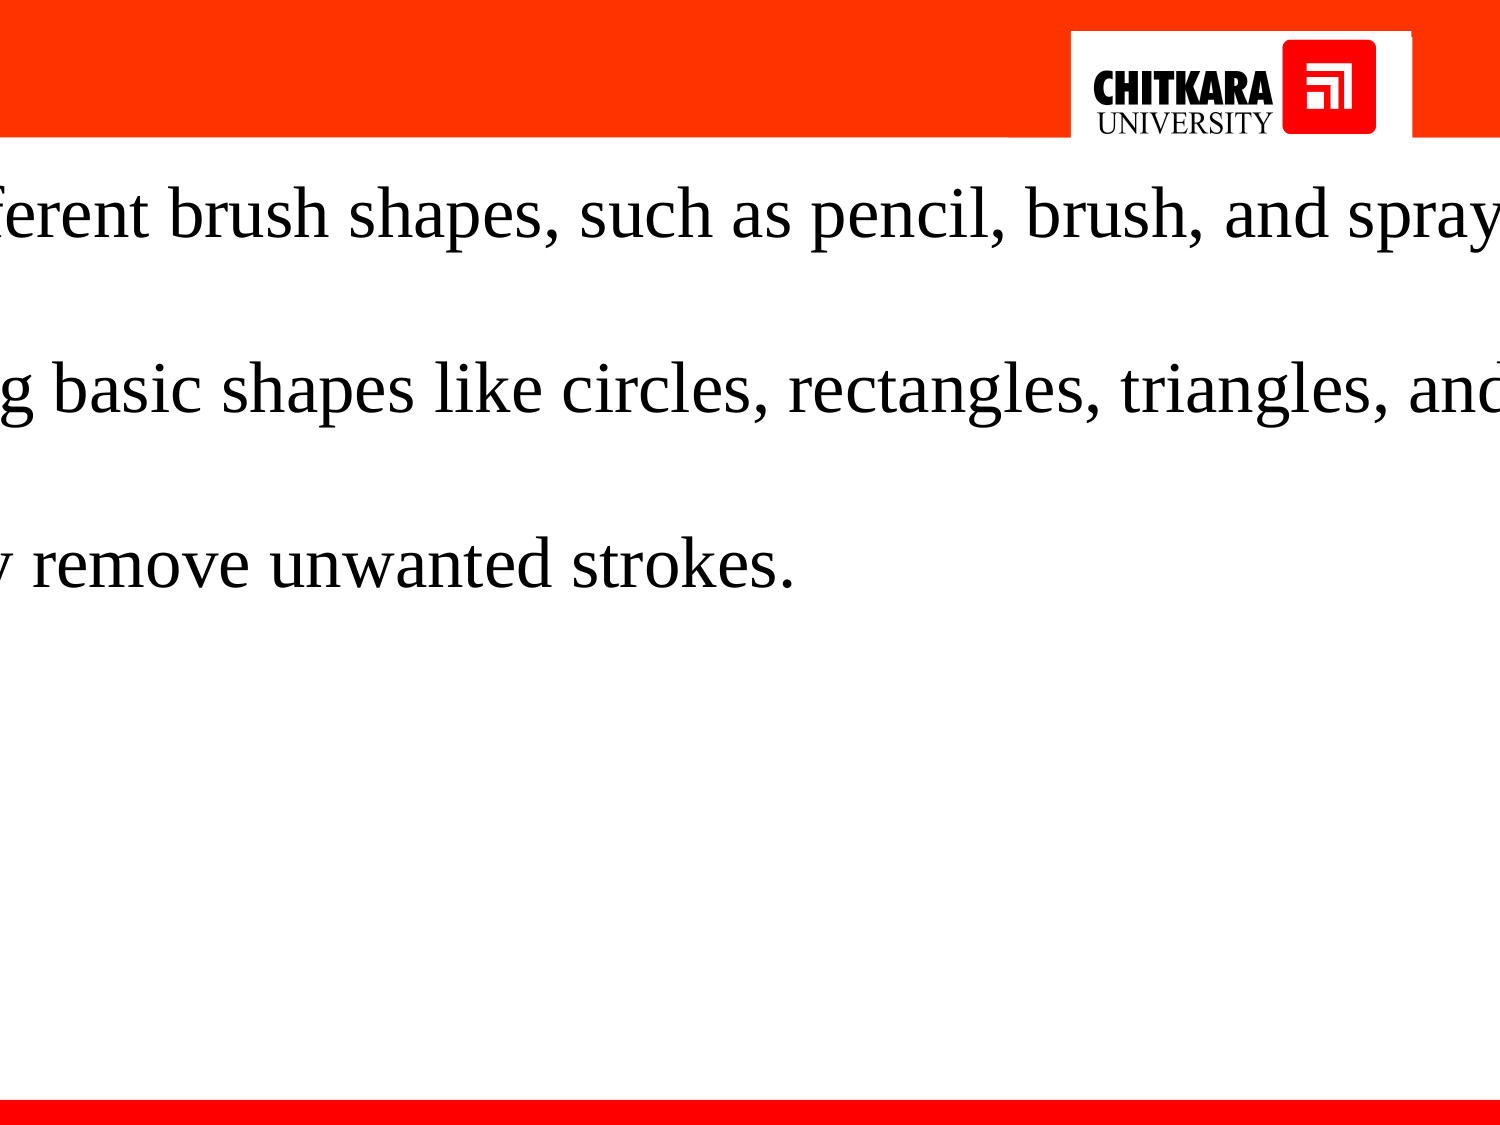

Brush Shapes: Users can choose from different brush shapes, such as pencil, brush, and spray paint, enhancing creativity and versatility.

Shape Drawing: The tool supports drawing basic shapes like circles, rectangles, triangles, and squares, with adjustable sizes and colors.

Eraser: An eraser function lets users easily remove unwanted strokes.